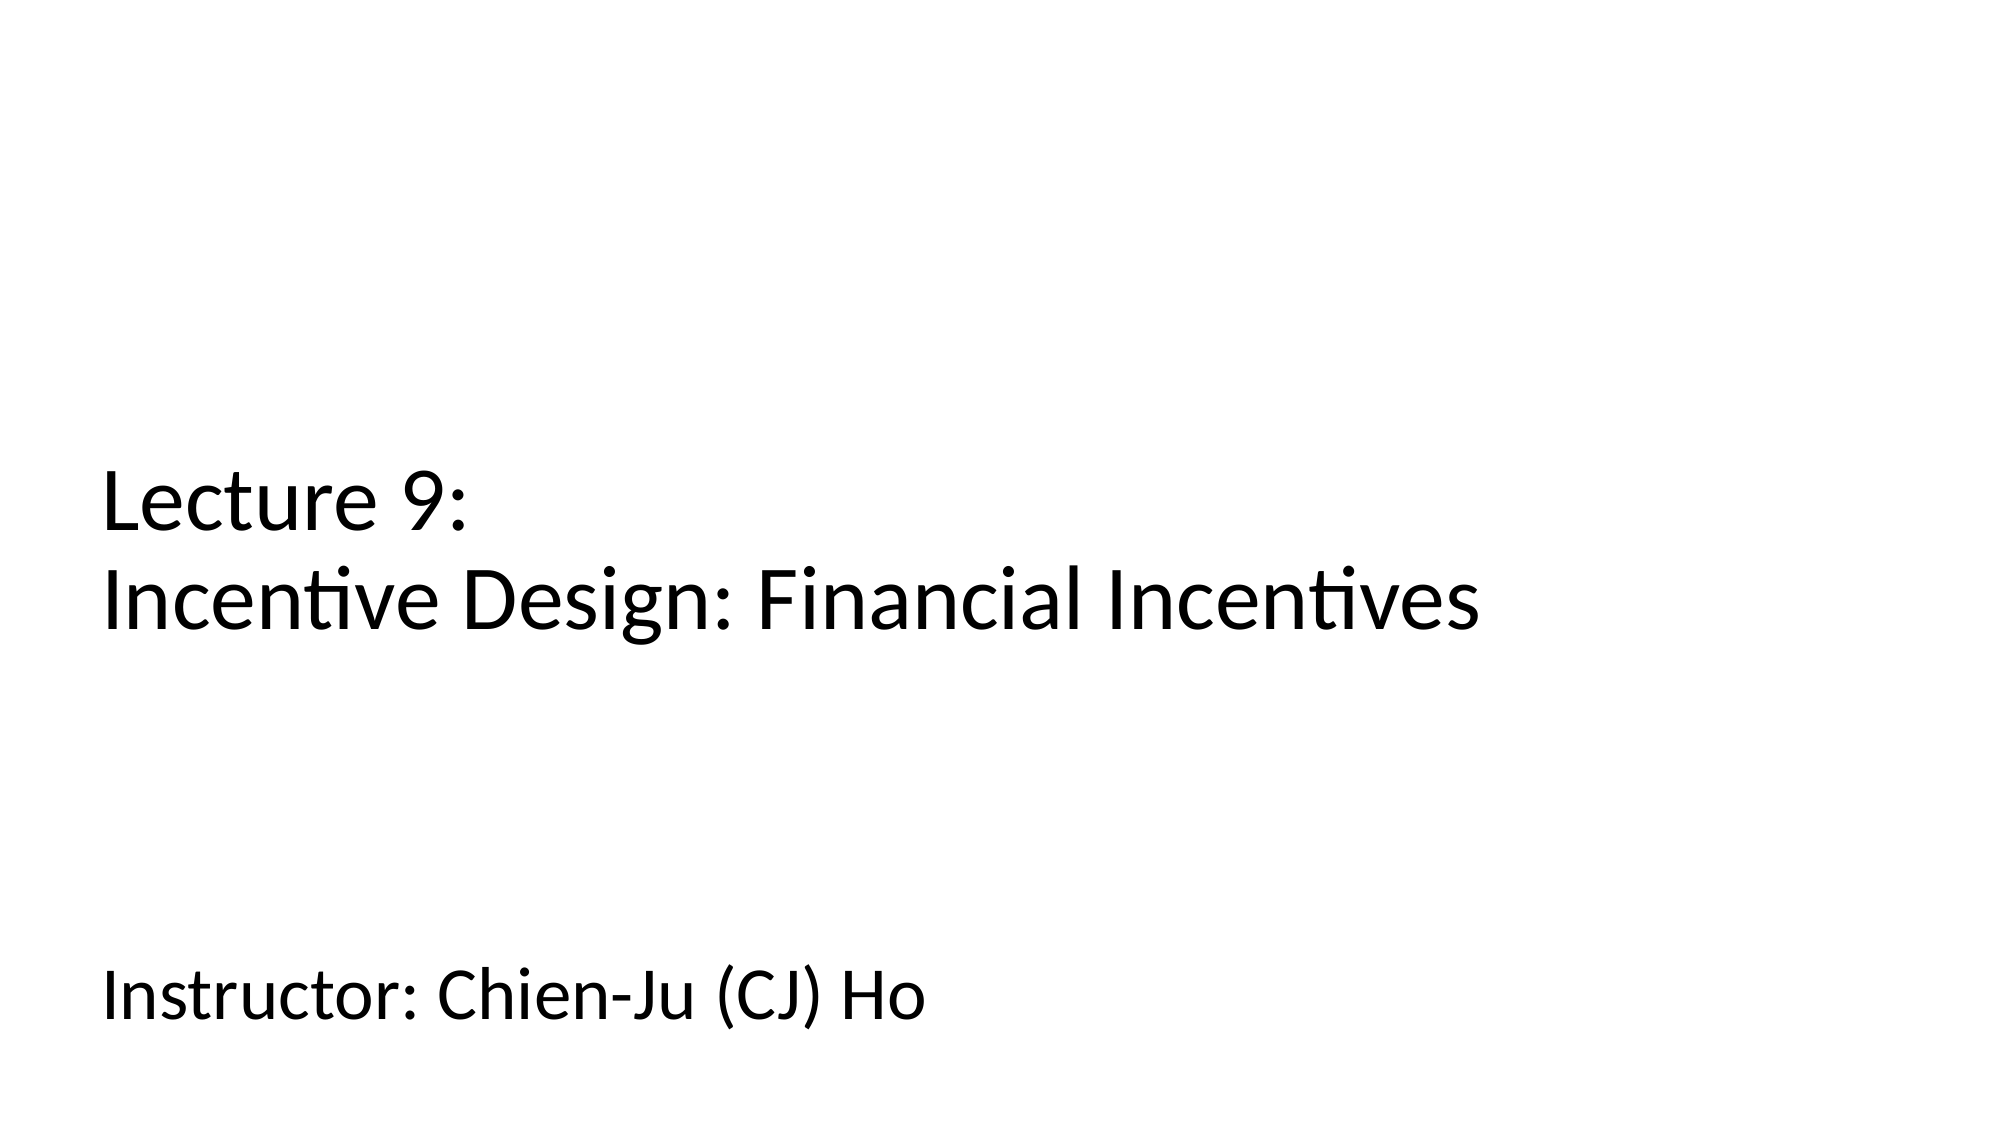

# Lecture 9: Incentive Design: Financial Incentives

Instructor: Chien-Ju (CJ) Ho